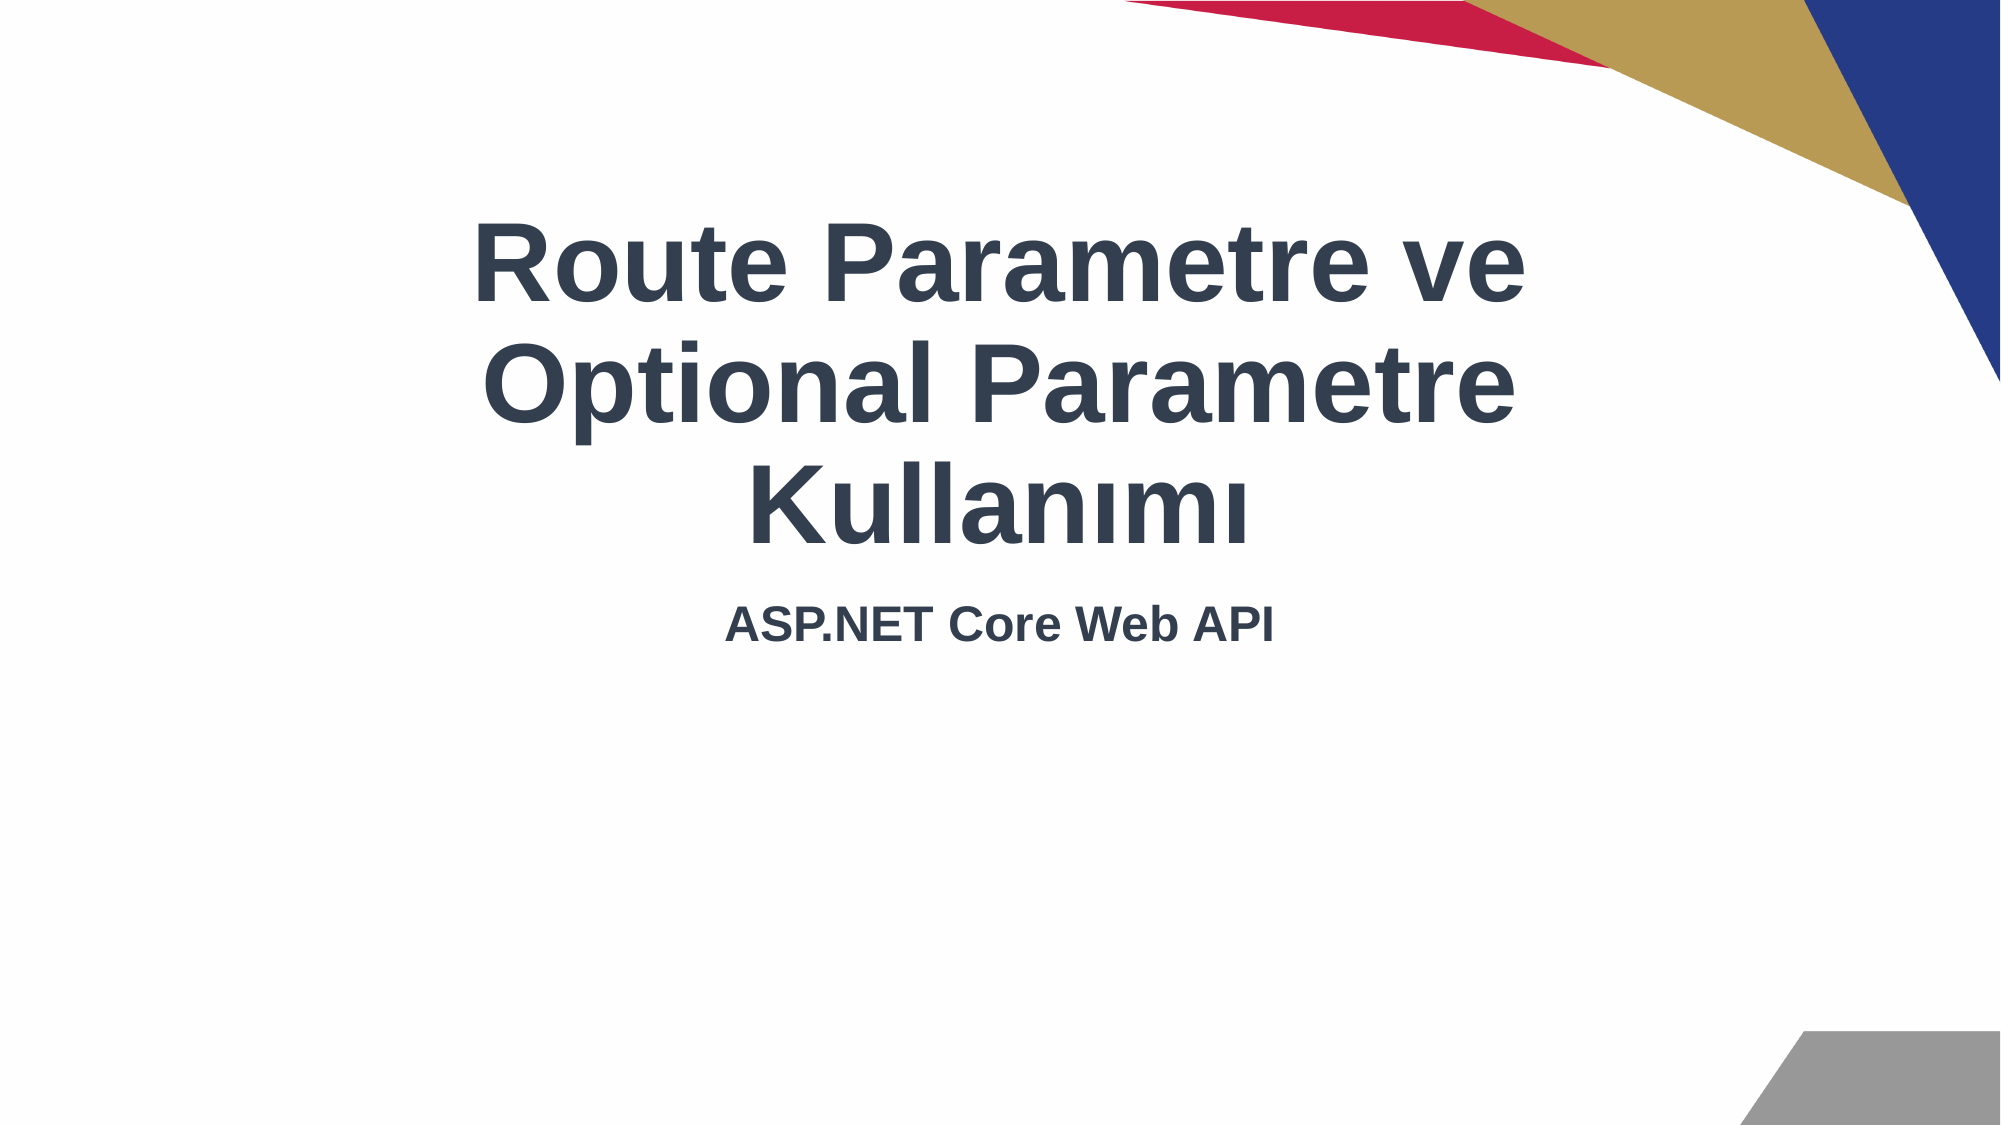

# Route Parametre ve Optional Parametre Kullanımı
ASP.NET Core Web API